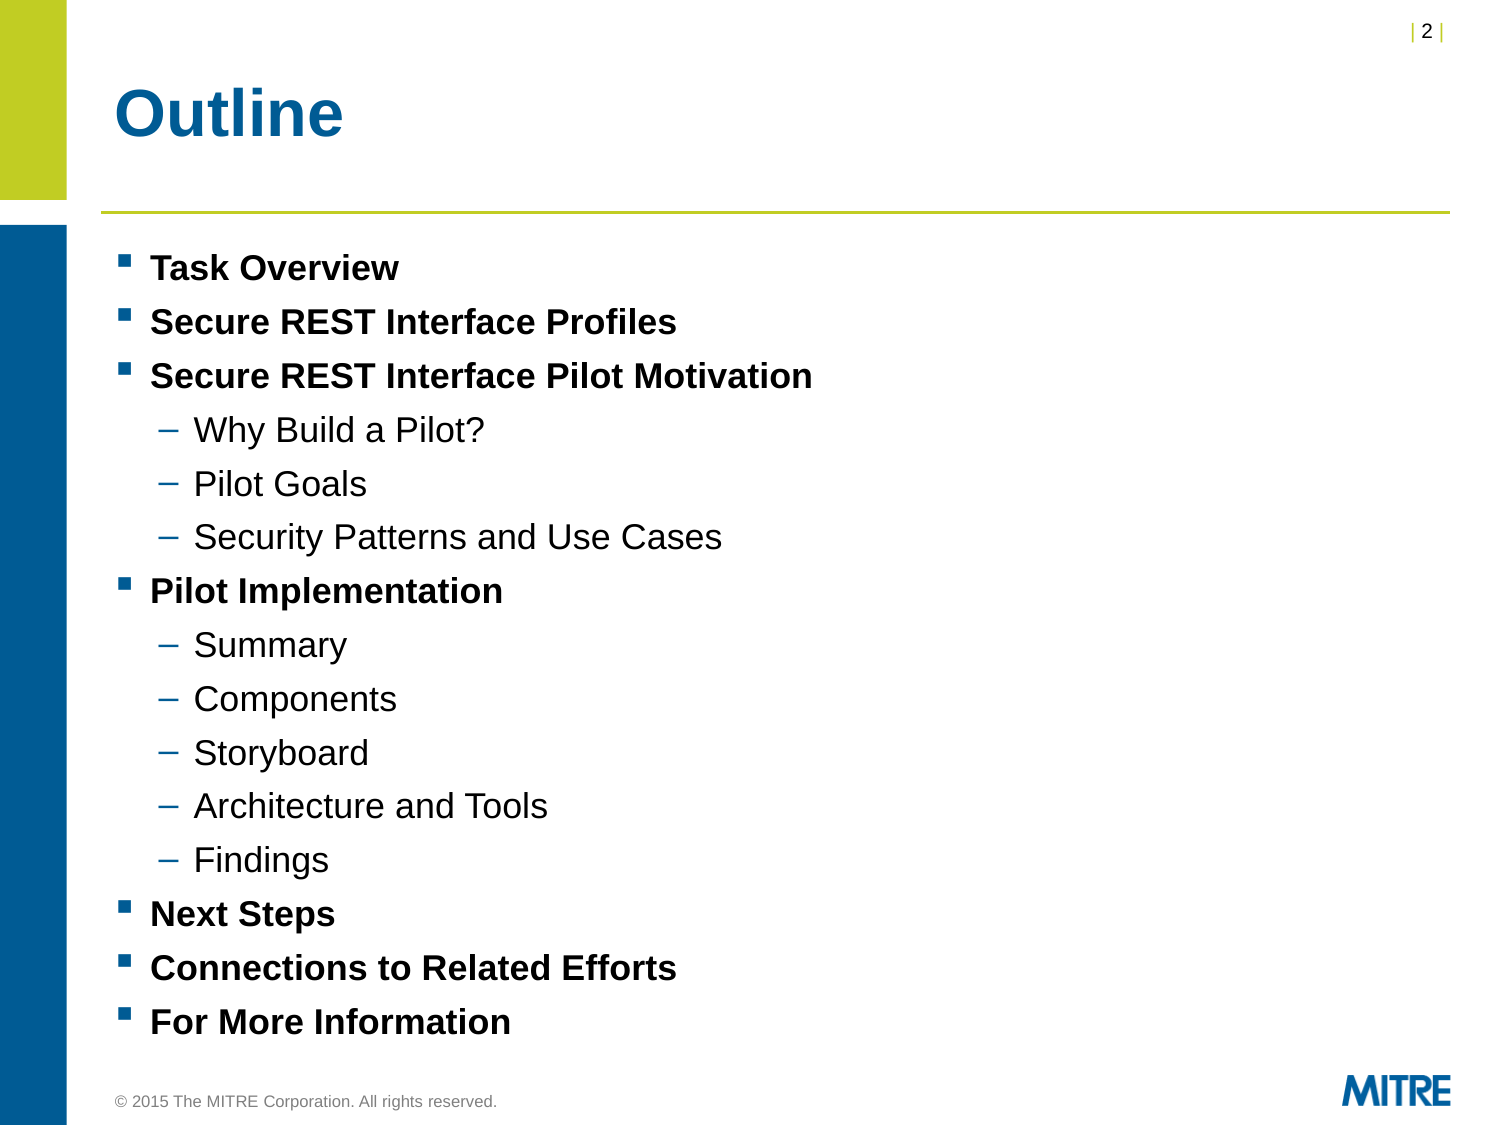

# Outline
Task Overview
Secure REST Interface Profiles
Secure REST Interface Pilot Motivation
Why Build a Pilot?
Pilot Goals
Security Patterns and Use Cases
Pilot Implementation
Summary
Components
Storyboard
Architecture and Tools
Findings
Next Steps
Connections to Related Efforts
For More Information